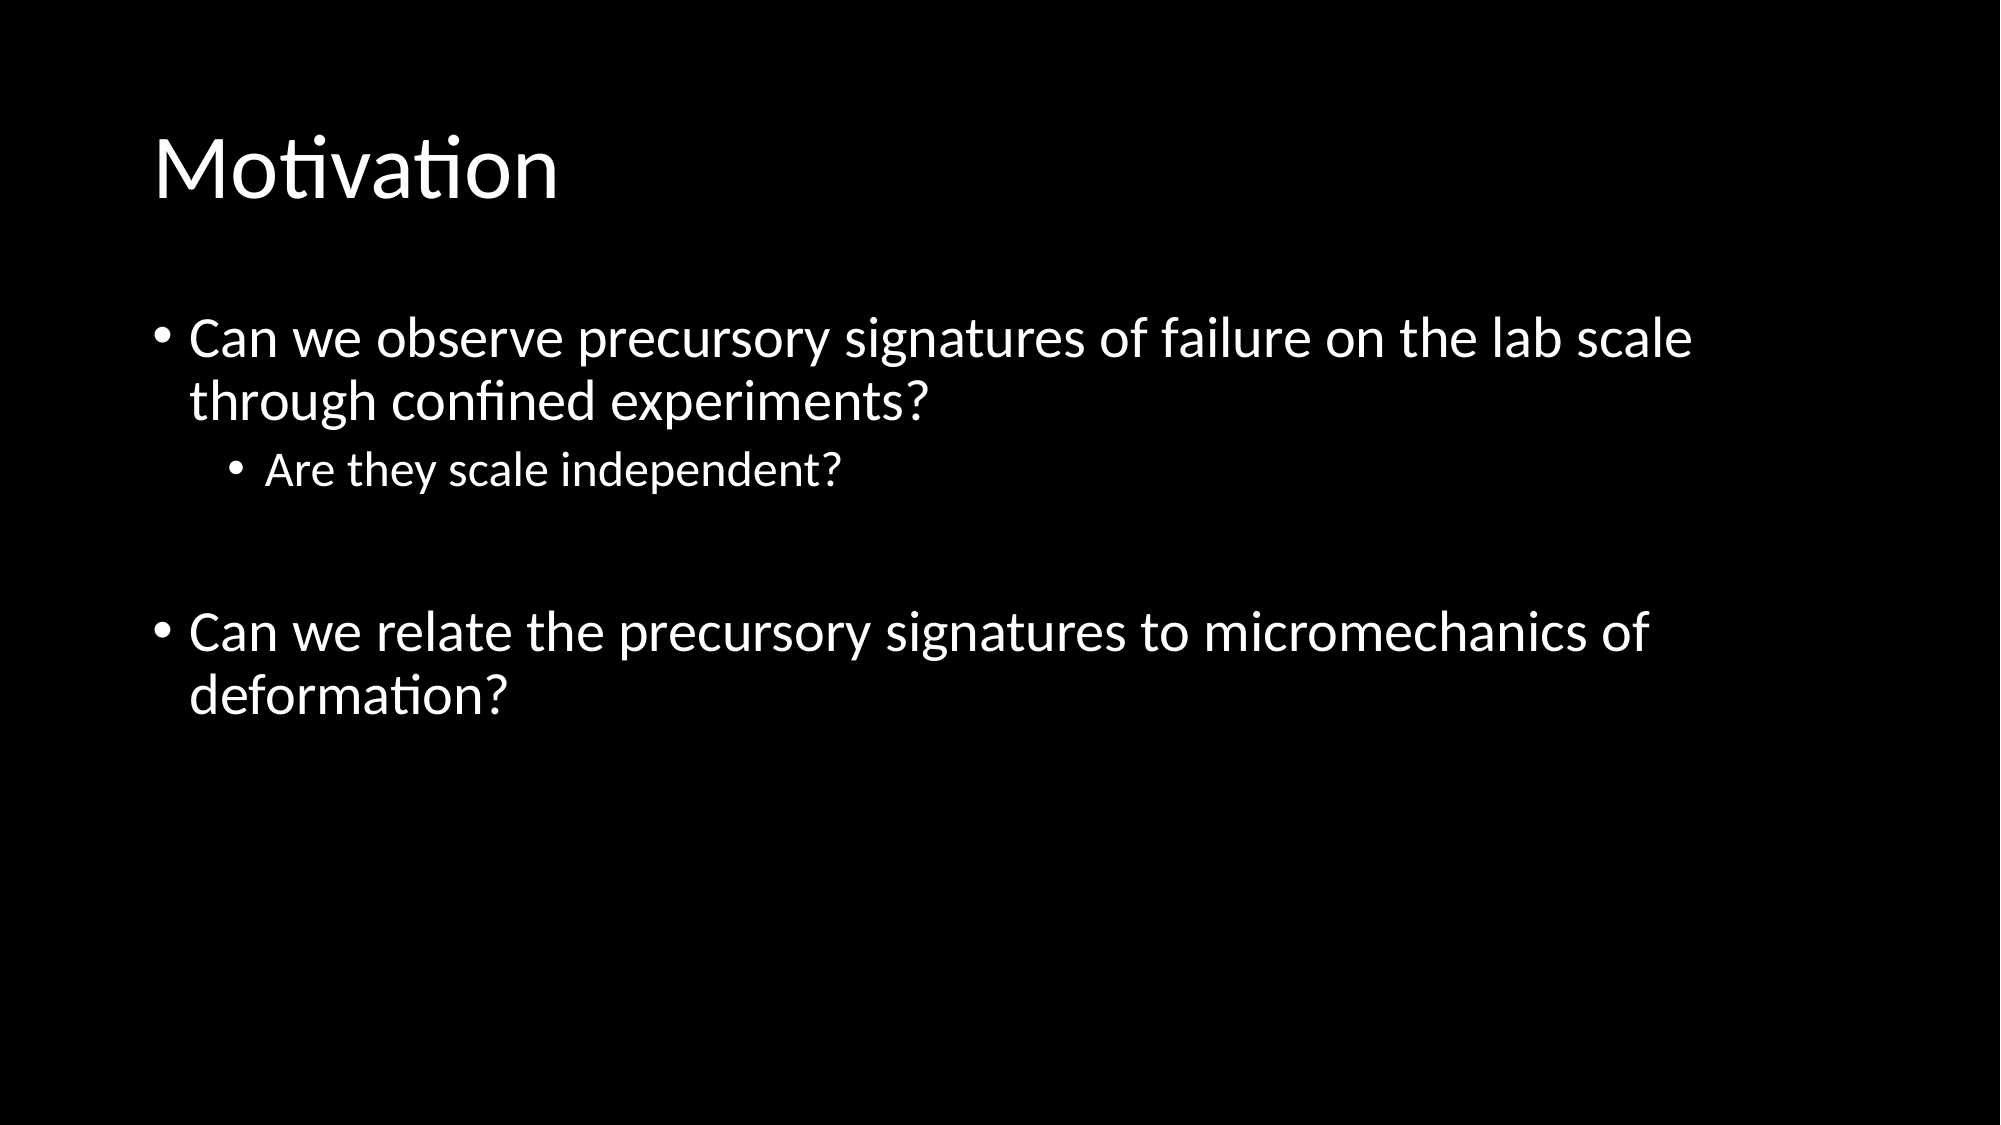

# Motivation
Can we observe precursory signatures of failure on the lab scale through confined experiments?
Are they scale independent?

Can we relate the precursory signatures to micromechanics of deformation?